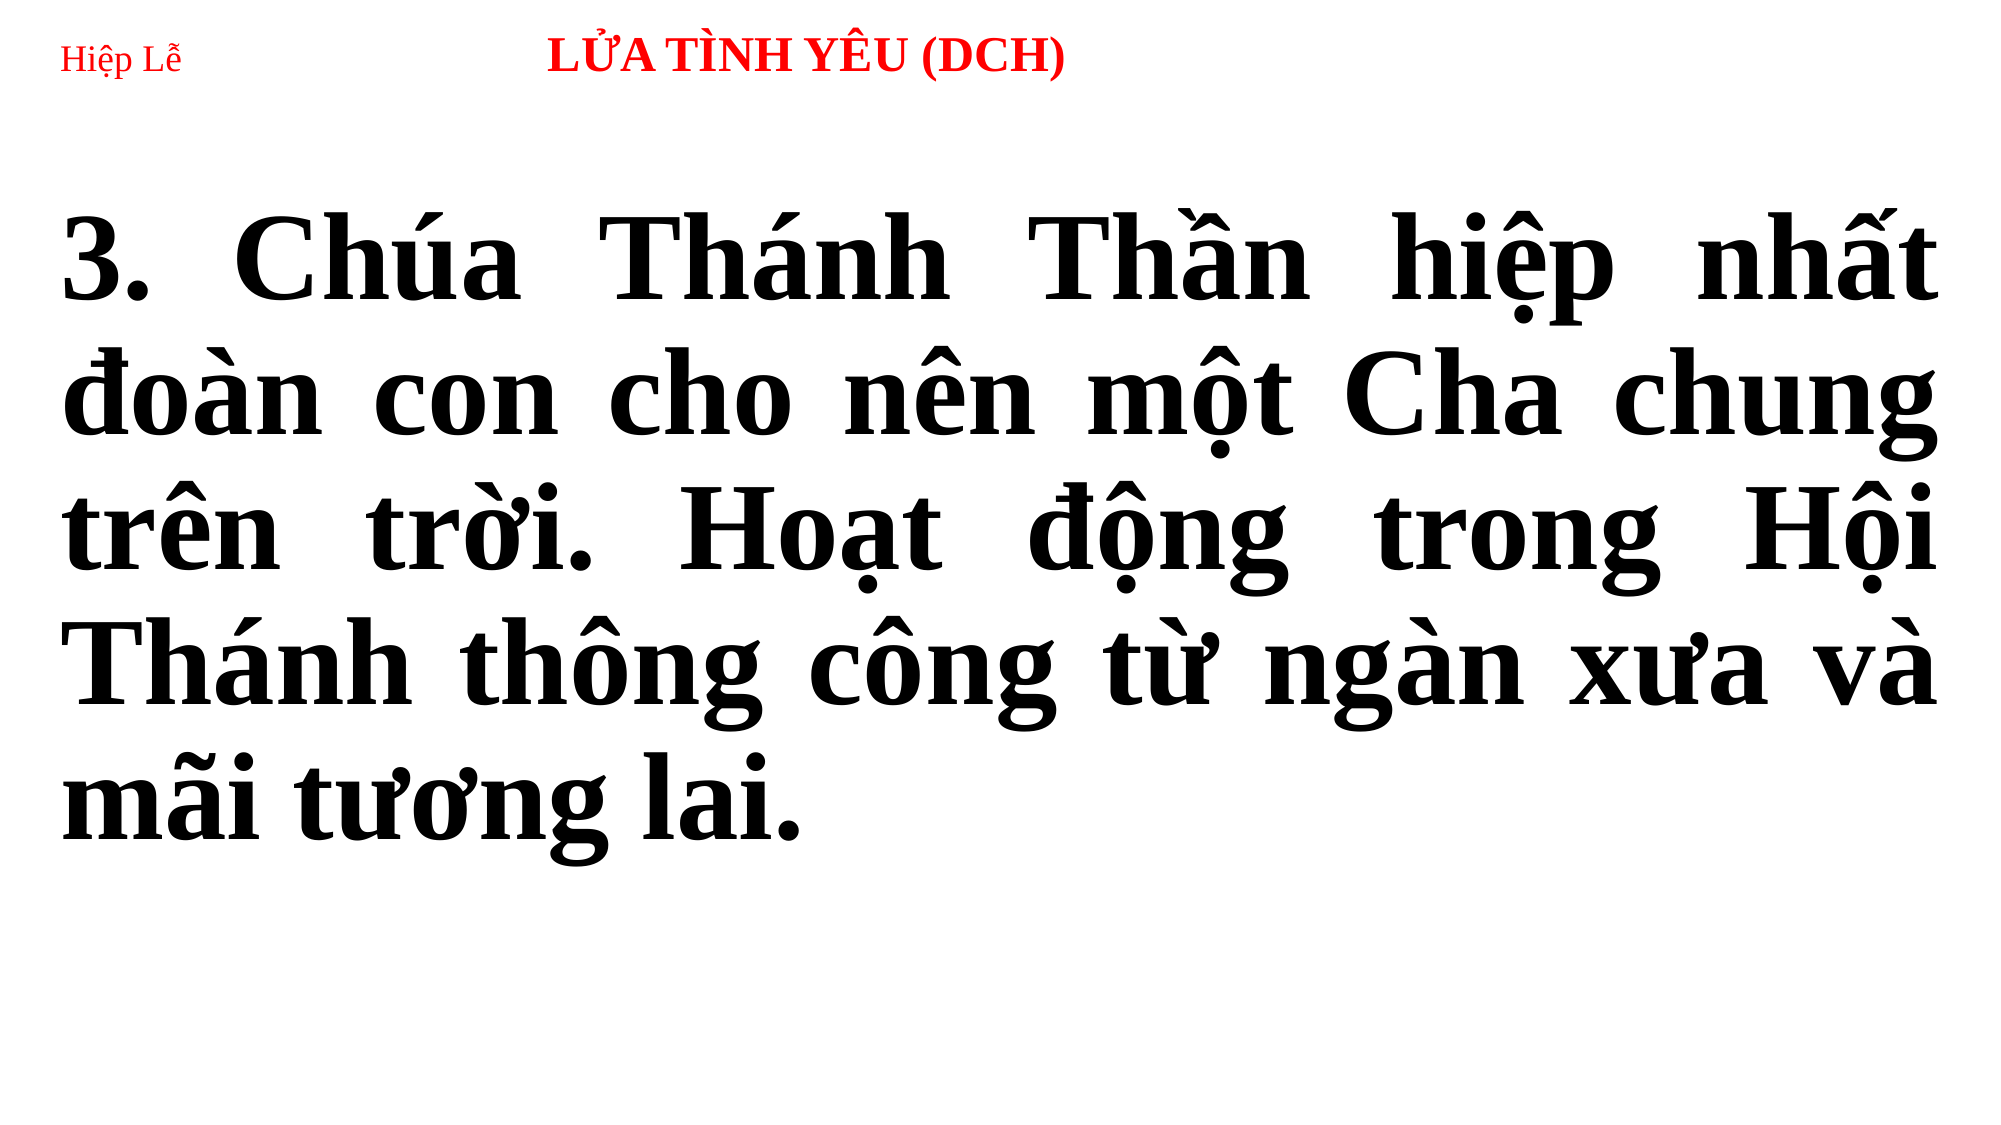

# Hiệp Lễ                    	    LỬA TÌNH YÊU (DCH)
3. Chúa Thánh Thần hiệp nhất đoàn con cho nên một Cha chung trên trời. Hoạt động trong Hội Thánh thông công từ ngàn xưa và mãi tương lai.